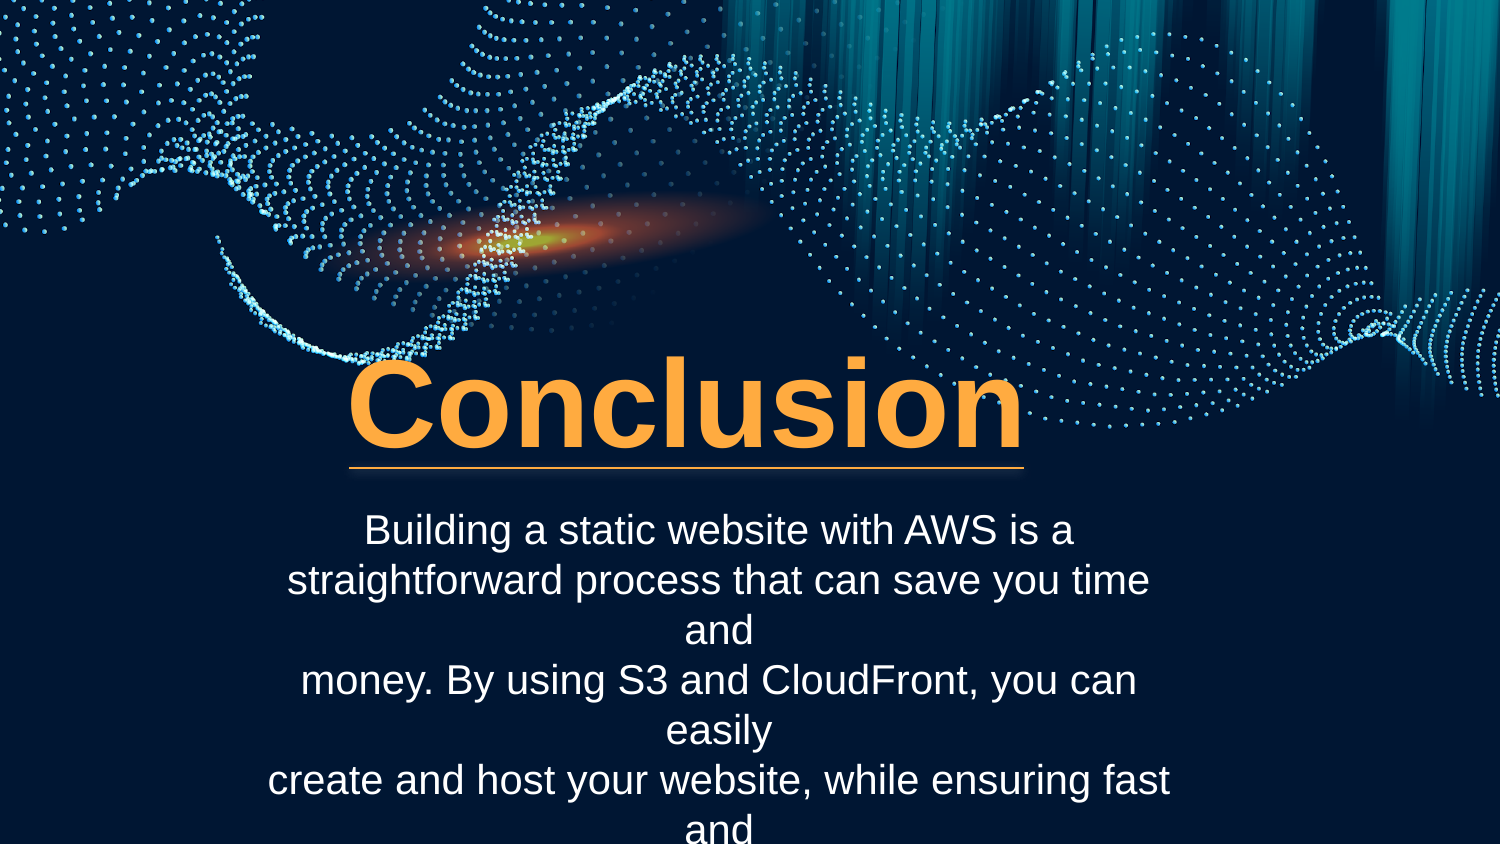

# Conclusion
Building a static website with AWS is a
straightforward process that can save you time and
money. By using S3 and CloudFront, you can easily
create and host your website, while ensuring fast and
reliable performance.